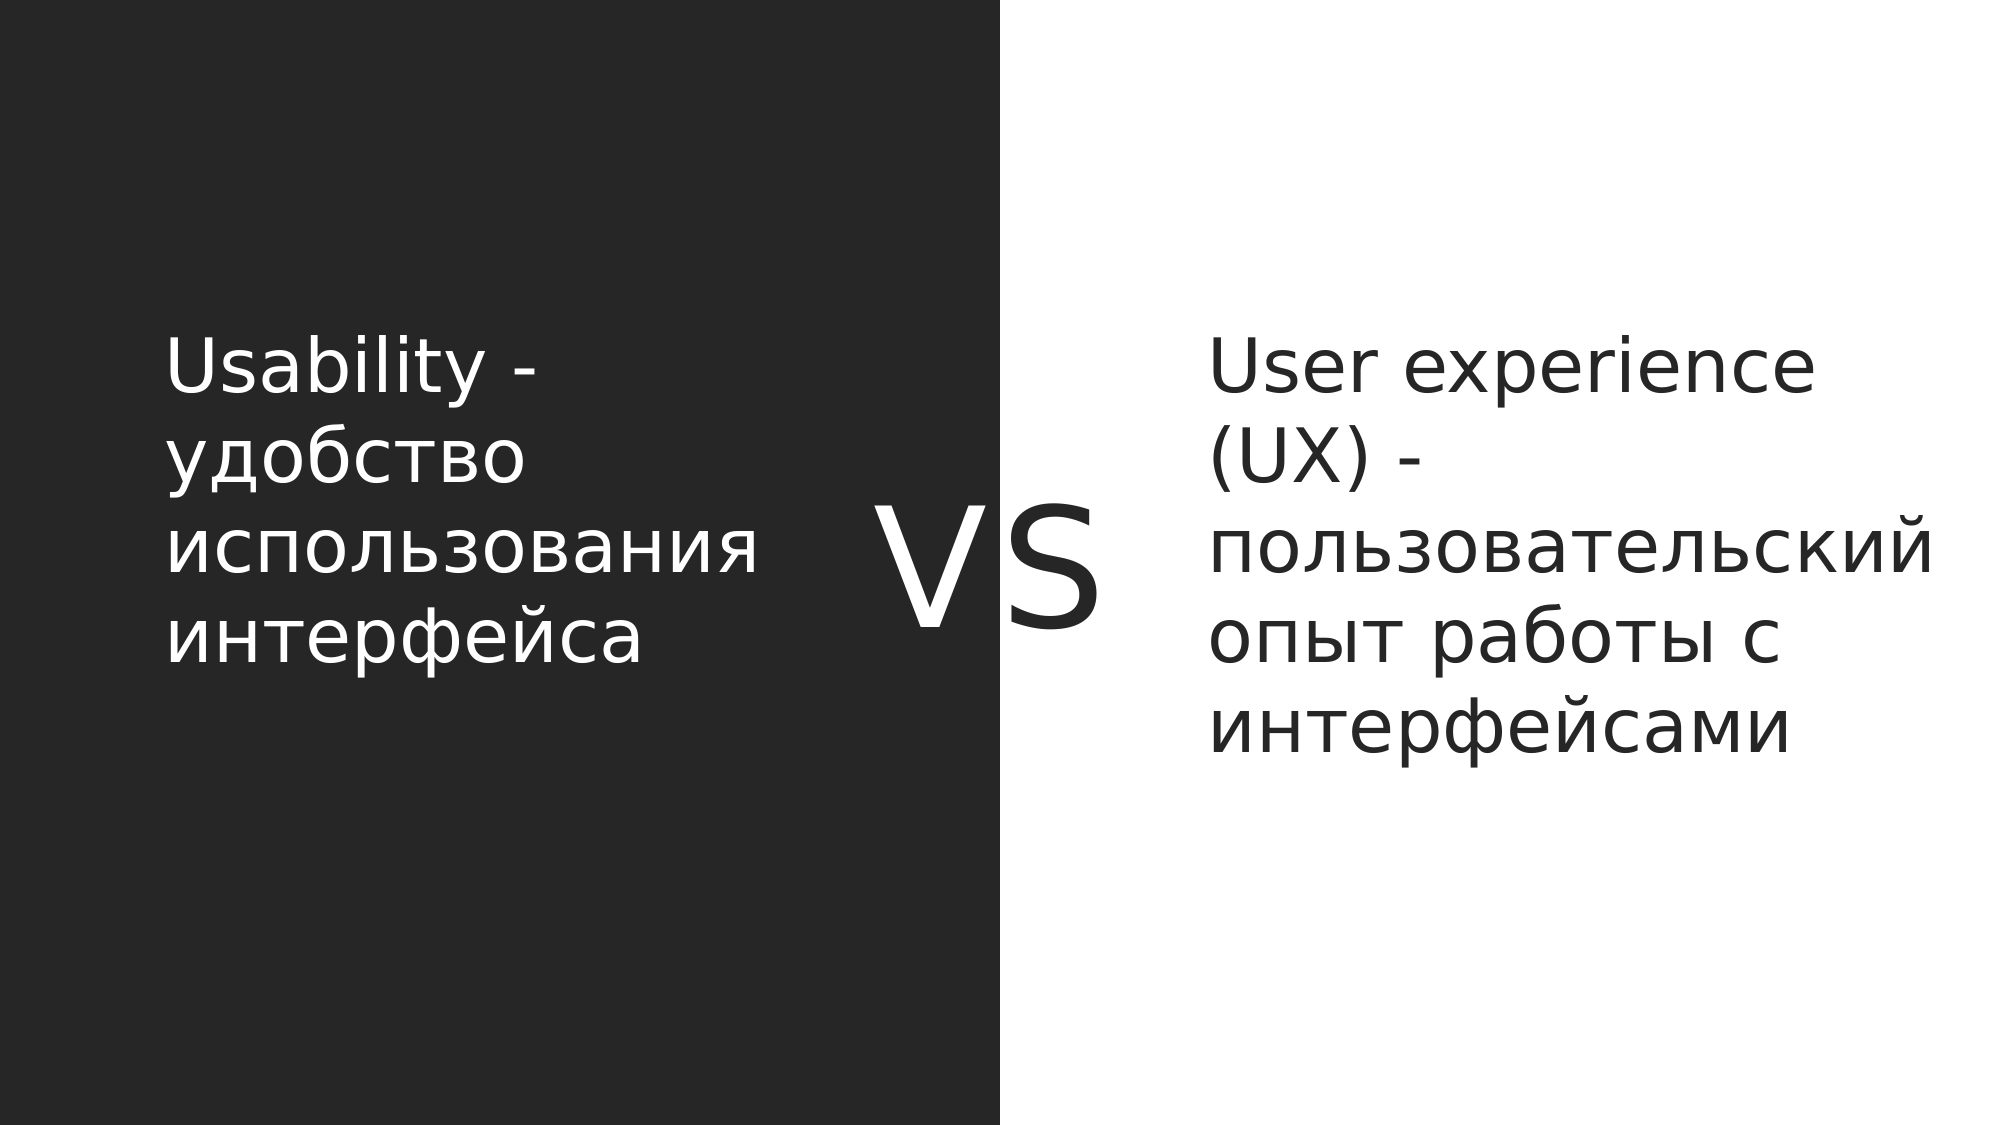

Usability - удобство использования интерфейса
User experience (UX) -  пользовательский опыт работы с интерфейсами
V
S